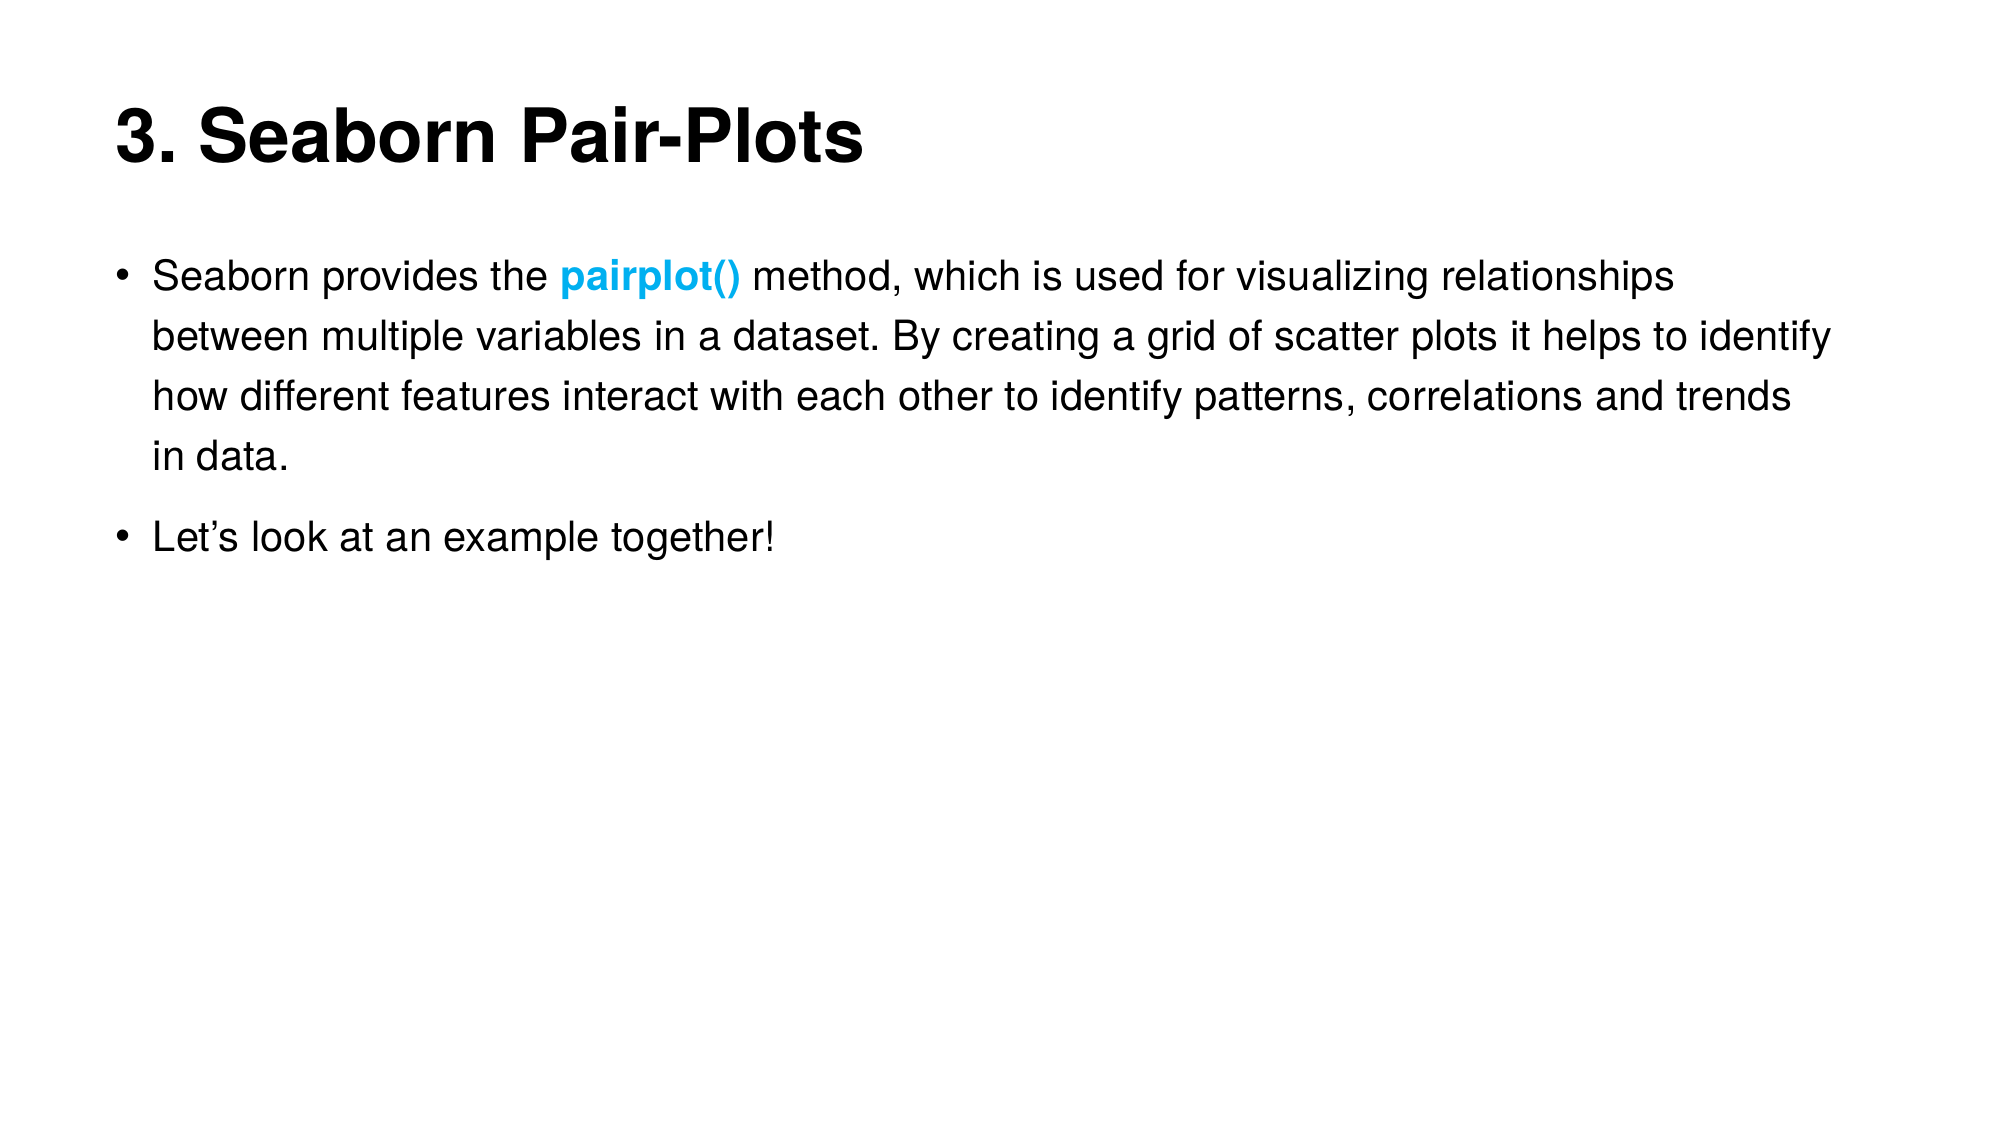

# 3. Seaborn Pair-Plots
Seaborn provides the pairplot() method, which is used for visualizing relationships between multiple variables in a dataset. By creating a grid of scatter plots it helps to identify how different features interact with each other to identify patterns, correlations and trends in data.
Let’s look at an example together!